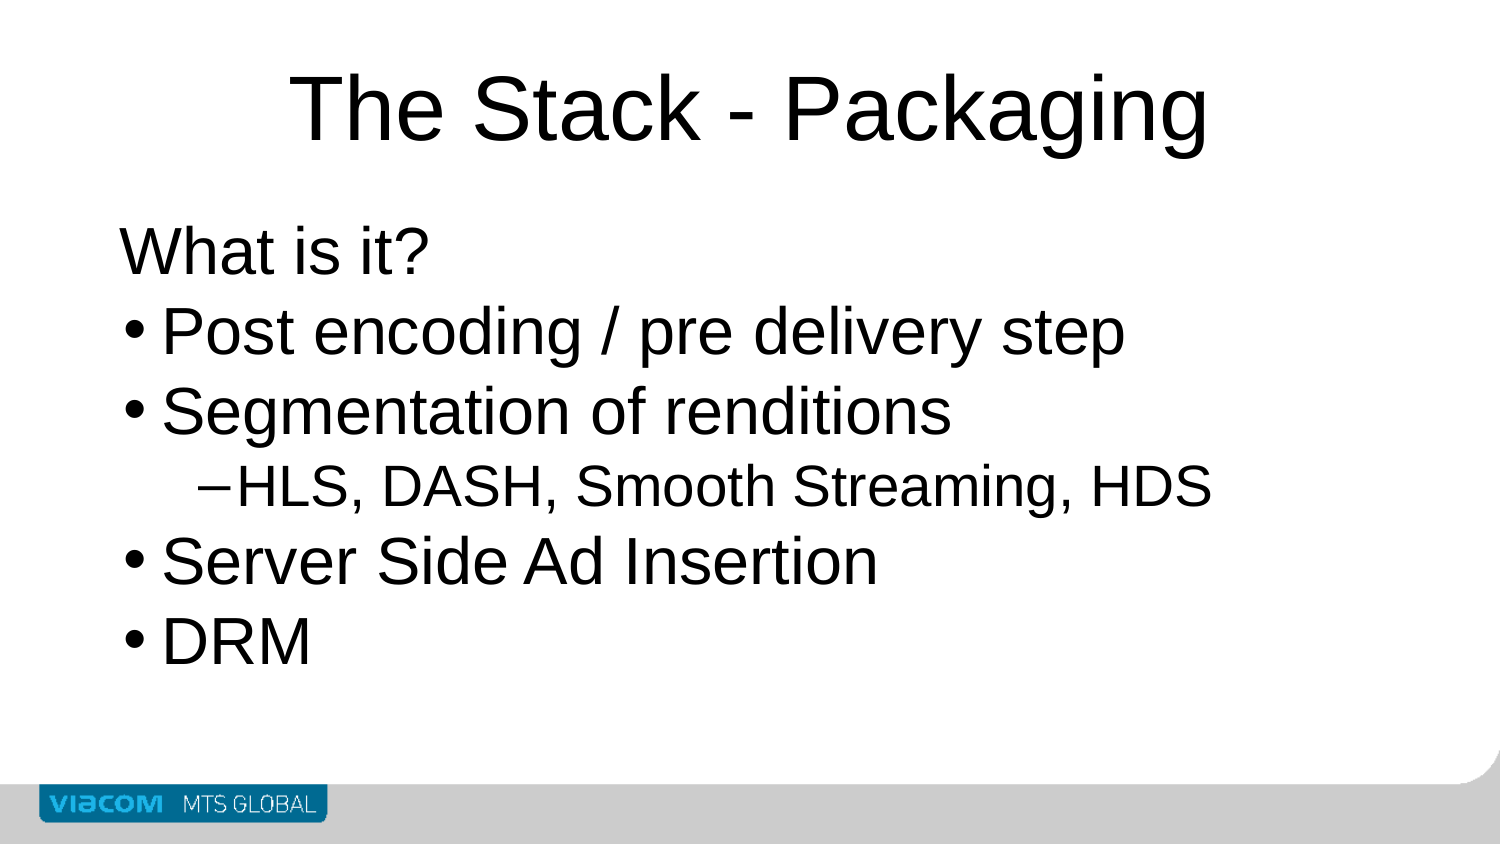

# The Stack - Packaging
What is it?
Post encoding / pre delivery step
Segmentation of renditions
HLS, DASH, Smooth Streaming, HDS
Server Side Ad Insertion
DRM